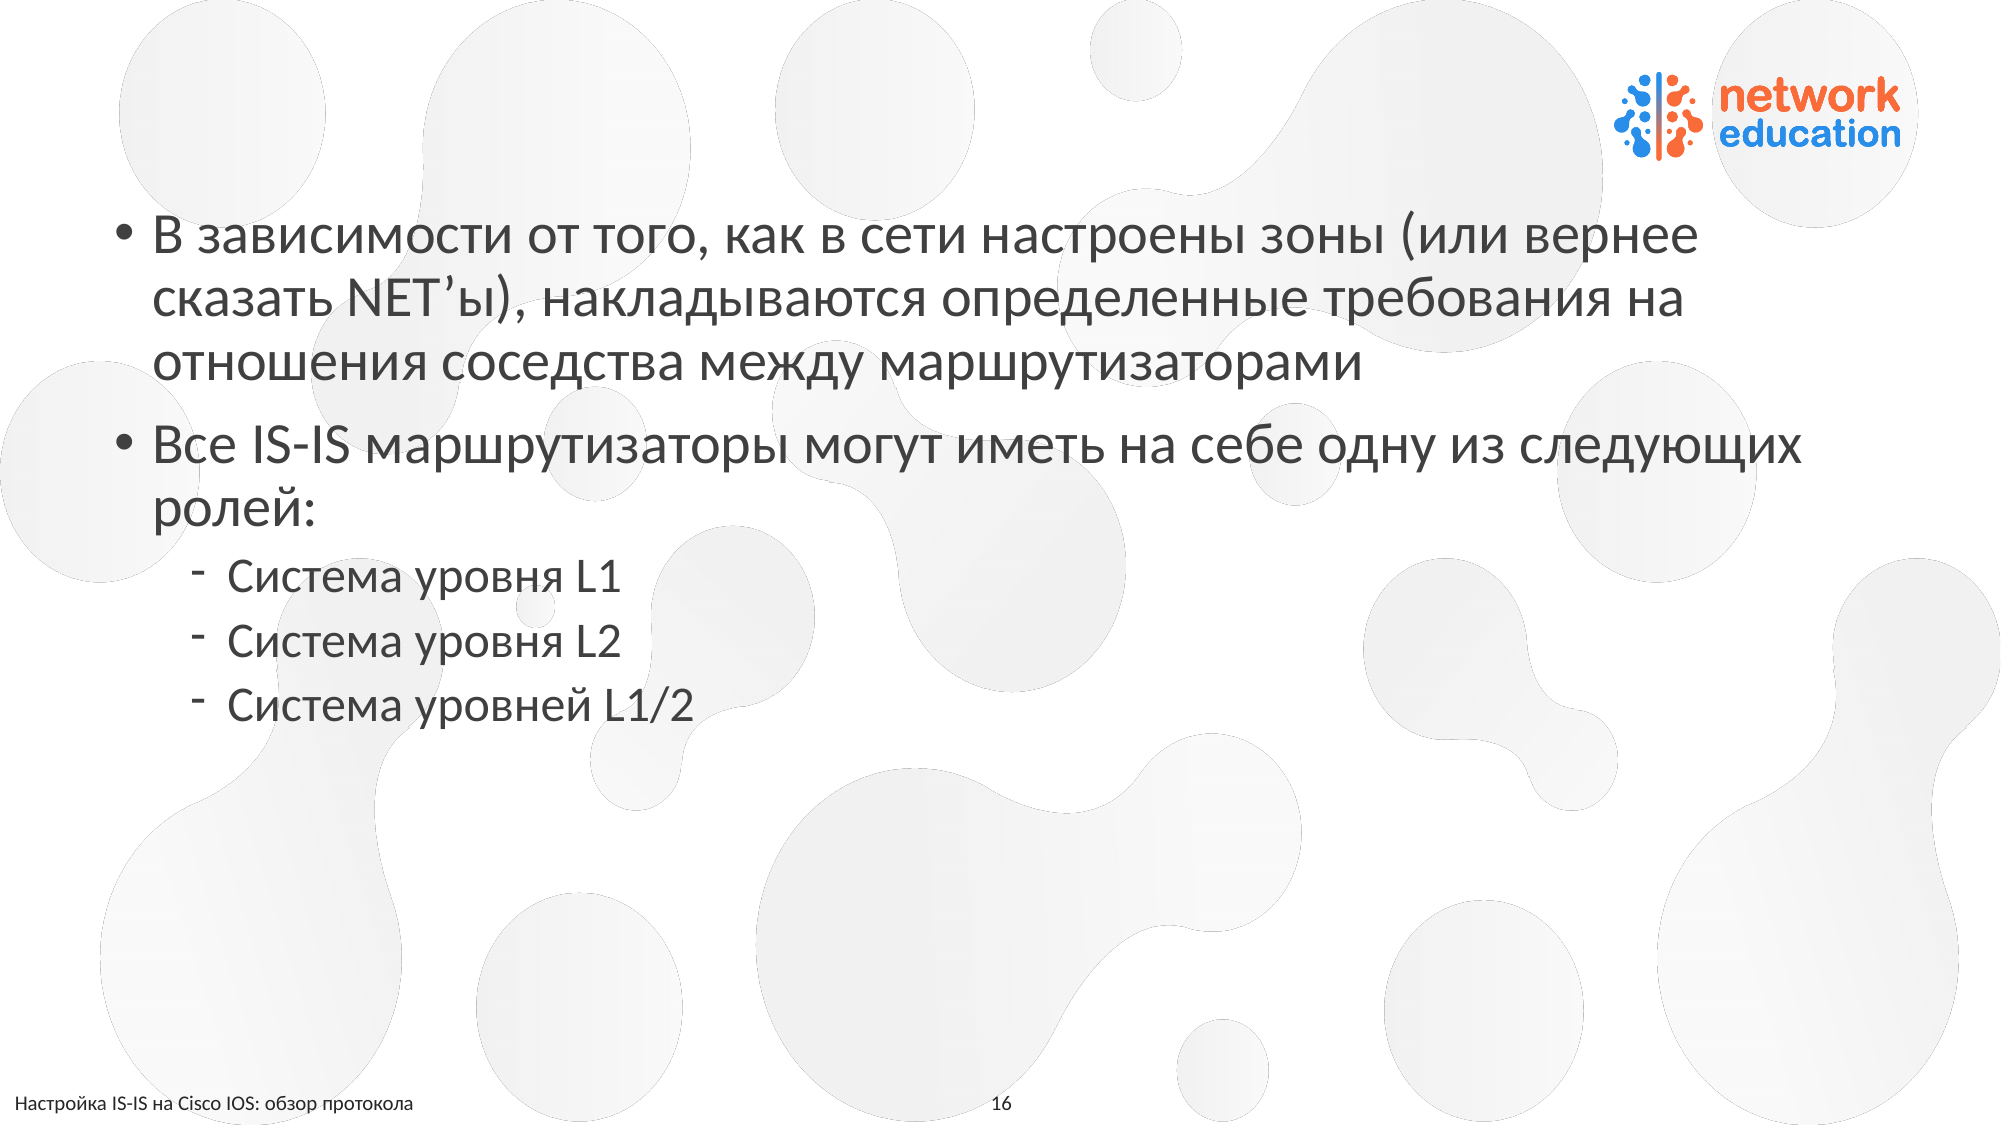

#
В зависимости от того, как в сети настроены зоны (или вернее сказать NET’ы), накладываются определенные требования на отношения соседства между маршрутизаторами
Все IS-IS маршрутизаторы могут иметь на себе одну из следующих ролей:
Система уровня L1
Система уровня L2
Система уровней L1/2
Настройка IS-IS на Cisco IOS: обзор протокола